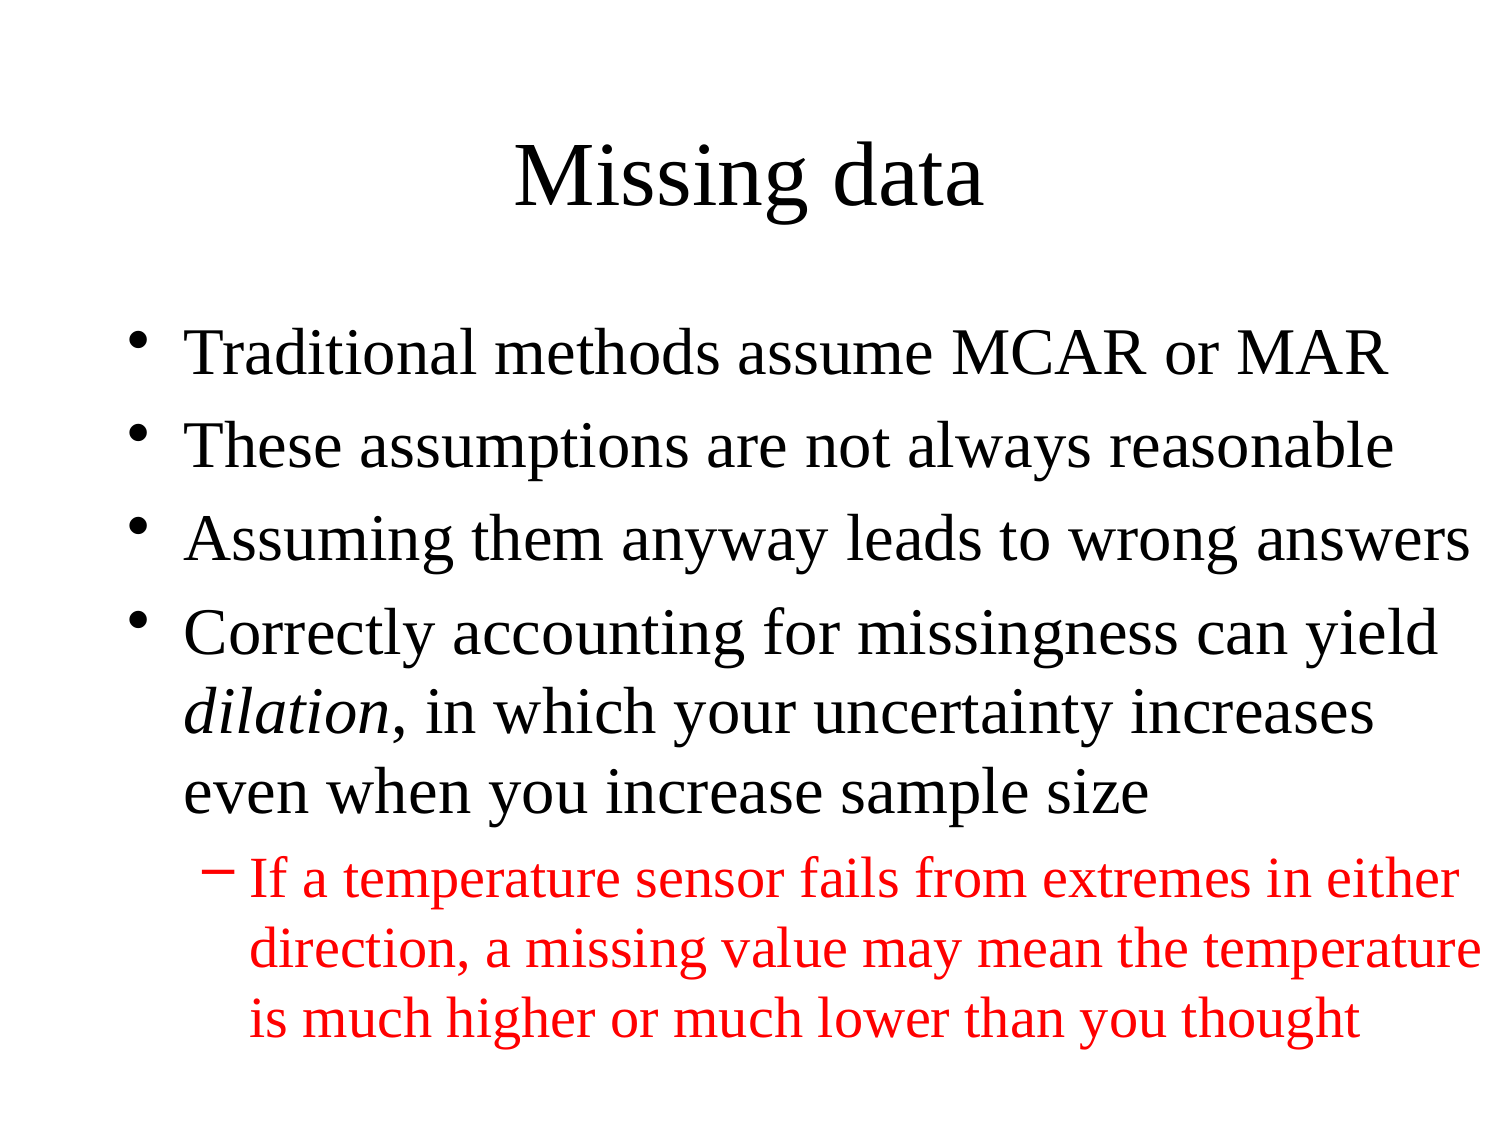

# Missing data
Traditional methods assume MCAR or MAR
These assumptions are not always reasonable
Assuming them anyway leads to wrong answers
Correctly accounting for missingness can yield dilation, in which your uncertainty increases even when you increase sample size
If a temperature sensor fails from extremes in either direction, a missing value may mean the temperature is much higher or much lower than you thought